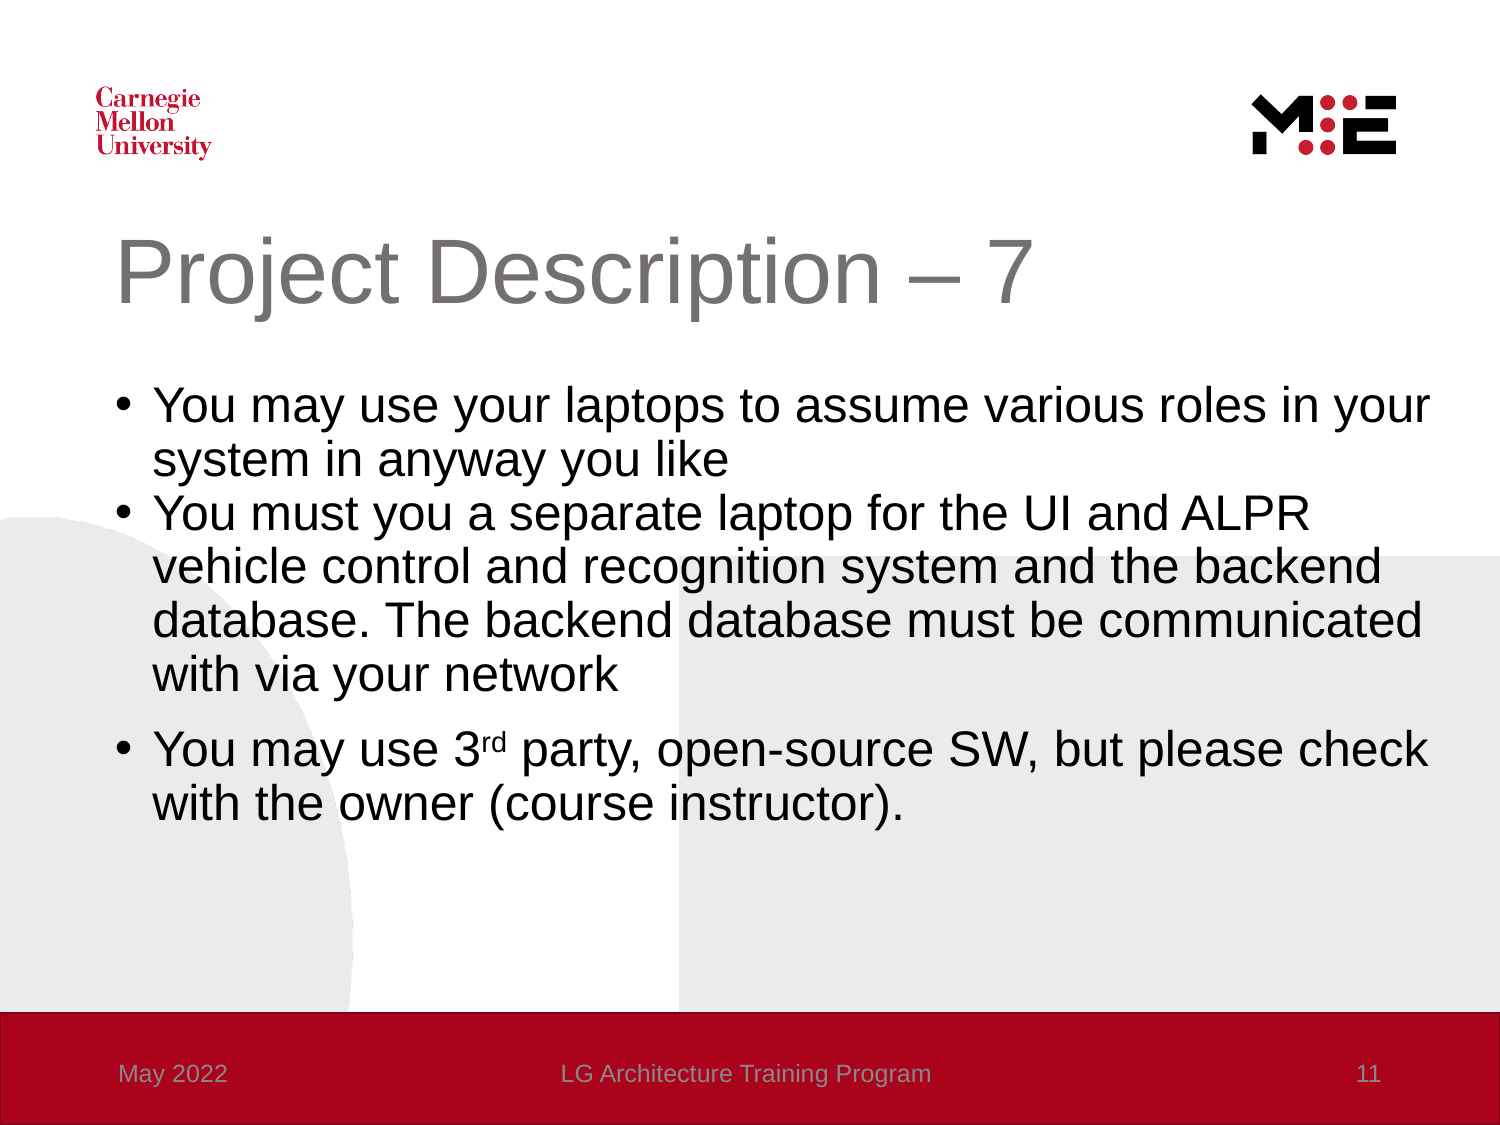

# Project Description – 7
You may use your laptops to assume various roles in your system in anyway you like
You must you a separate laptop for the UI and ALPR vehicle control and recognition system and the backend database. The backend database must be communicated with via your network
You may use 3rd party, open-source SW, but please check with the owner (course instructor).

May 2022
LG Architecture Training Program
11